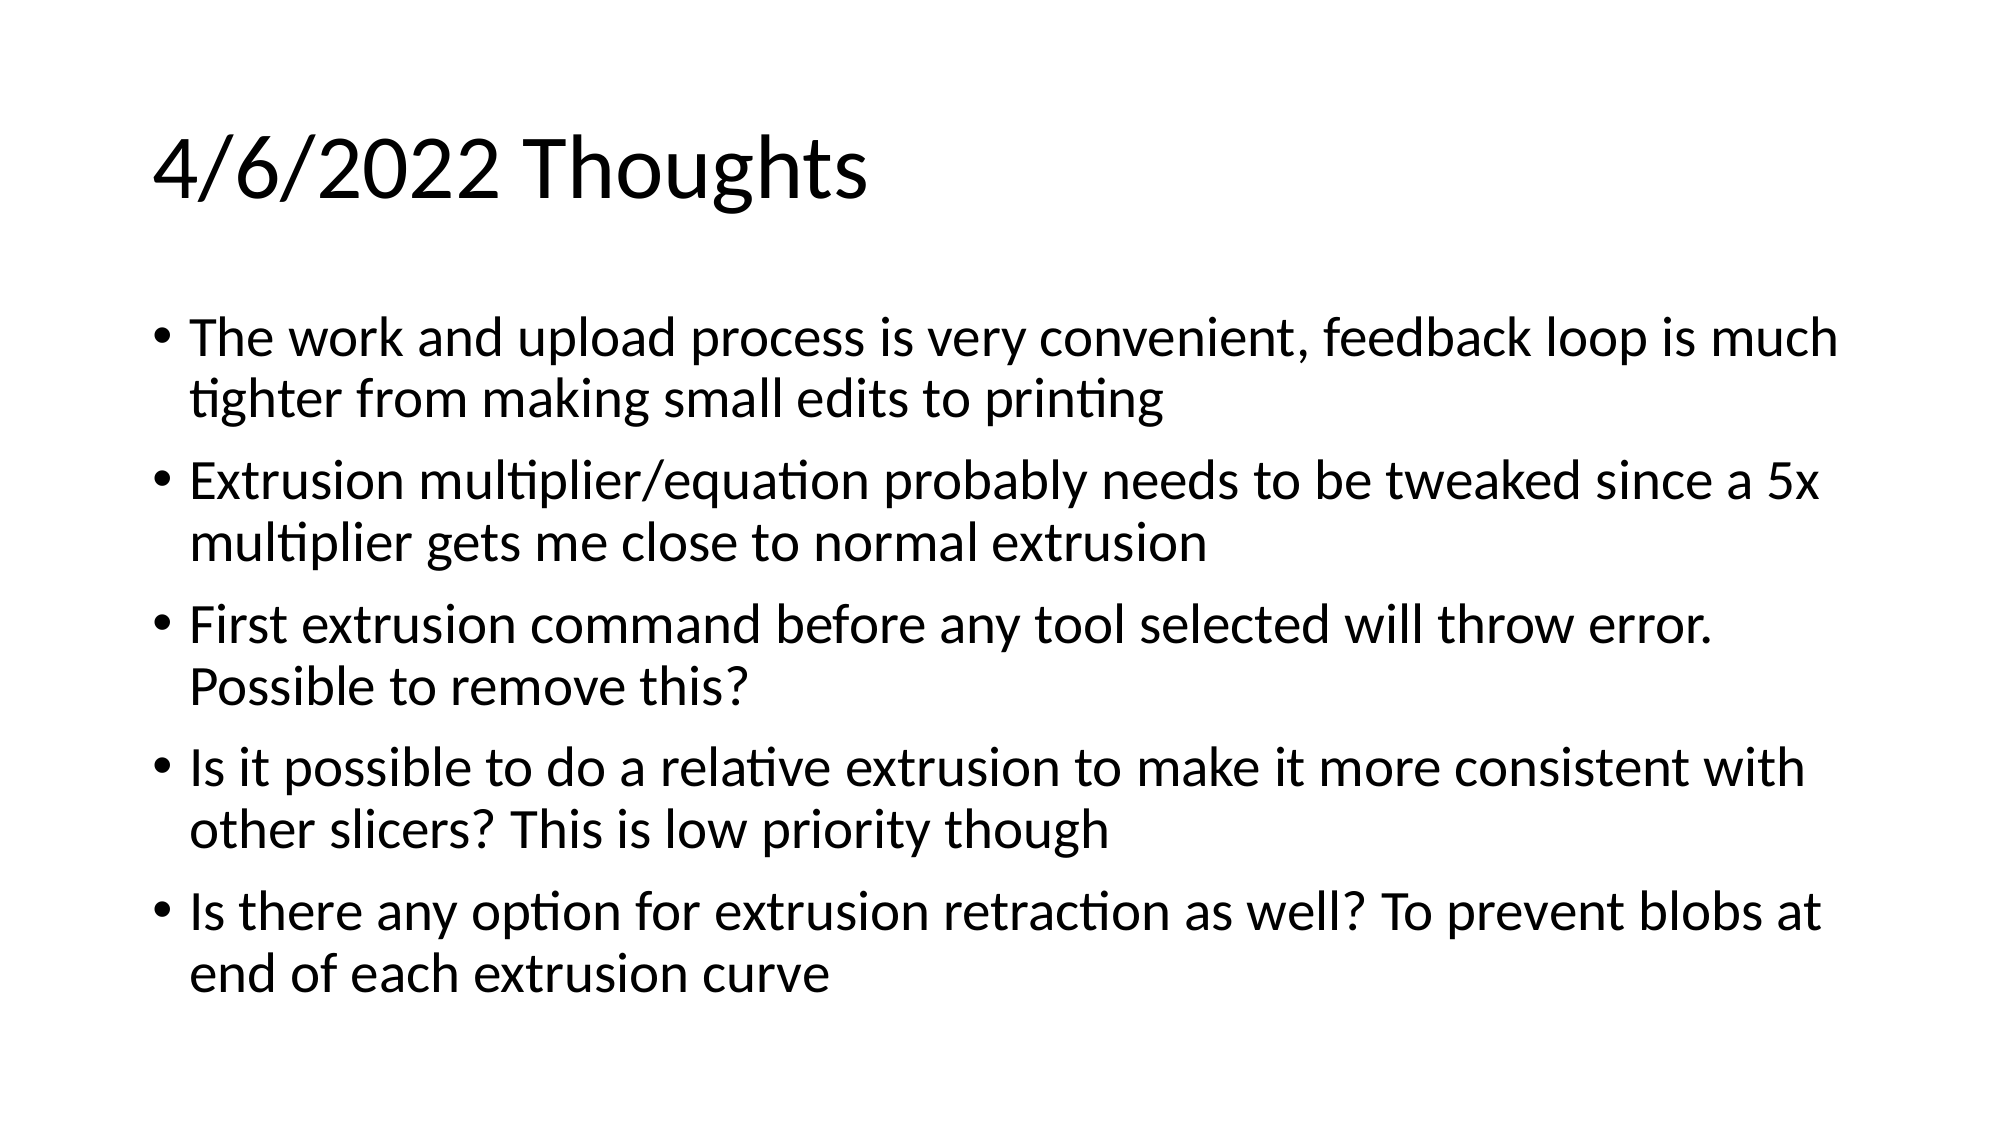

# 4/6/2022 Thoughts
The work and upload process is very convenient, feedback loop is much tighter from making small edits to printing
Extrusion multiplier/equation probably needs to be tweaked since a 5x multiplier gets me close to normal extrusion
First extrusion command before any tool selected will throw error. Possible to remove this?
Is it possible to do a relative extrusion to make it more consistent with other slicers? This is low priority though
Is there any option for extrusion retraction as well? To prevent blobs at end of each extrusion curve